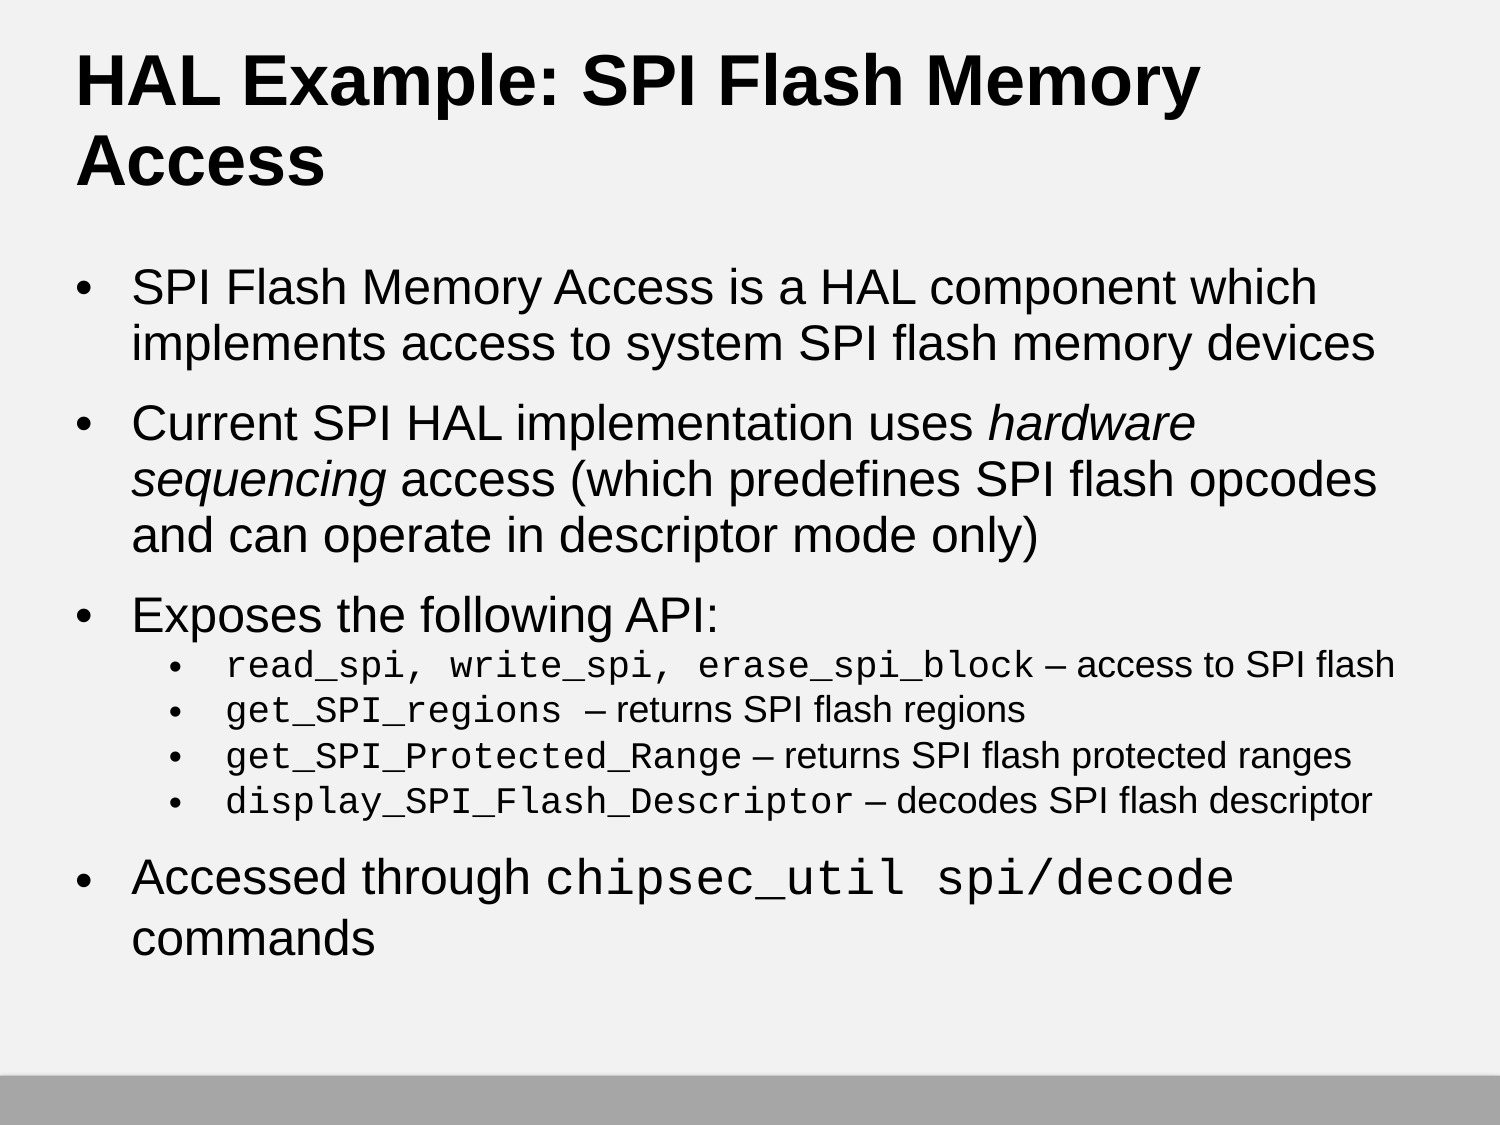

# HAL Example: SPI Flash Memory Access
SPI Flash Memory Access is a HAL component which implements access to system SPI flash memory devices
Current SPI HAL implementation uses hardware sequencing access (which predefines SPI flash opcodes and can operate in descriptor mode only)
Exposes the following API:
read_spi, write_spi, erase_spi_block – access to SPI flash
get_SPI_regions – returns SPI flash regions
get_SPI_Protected_Range – returns SPI flash protected ranges
display_SPI_Flash_Descriptor – decodes SPI flash descriptor
Accessed through chipsec_util spi/decode commands